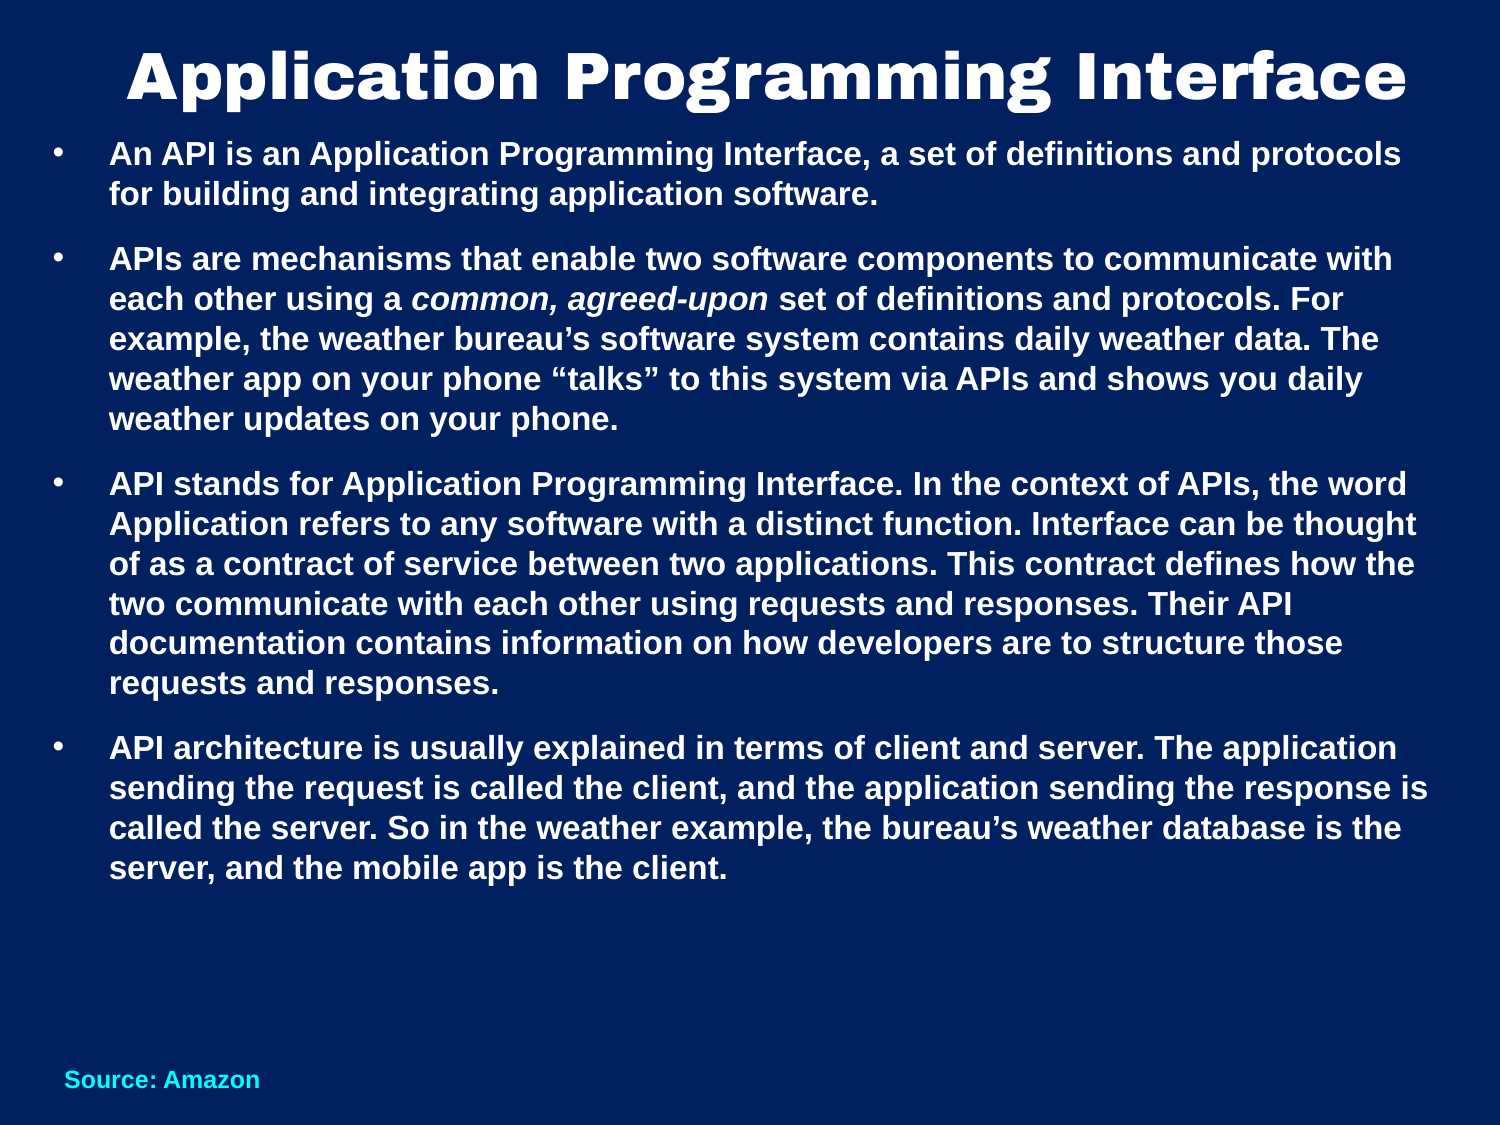

# Application Programming Interface
An API is an Application Programming Interface, a set of definitions and protocols for building and integrating application software.
APIs are mechanisms that enable two software components to communicate with each other using a common, agreed-upon set of definitions and protocols. For example, the weather bureau’s software system contains daily weather data. The weather app on your phone “talks” to this system via APIs and shows you daily weather updates on your phone.
API stands for Application Programming Interface. In the context of APIs, the word Application refers to any software with a distinct function. Interface can be thought of as a contract of service between two applications. This contract defines how the two communicate with each other using requests and responses. Their API documentation contains information on how developers are to structure those requests and responses.
API architecture is usually explained in terms of client and server. The application sending the request is called the client, and the application sending the response is called the server. So in the weather example, the bureau’s weather database is the server, and the mobile app is the client.
Source: Amazon